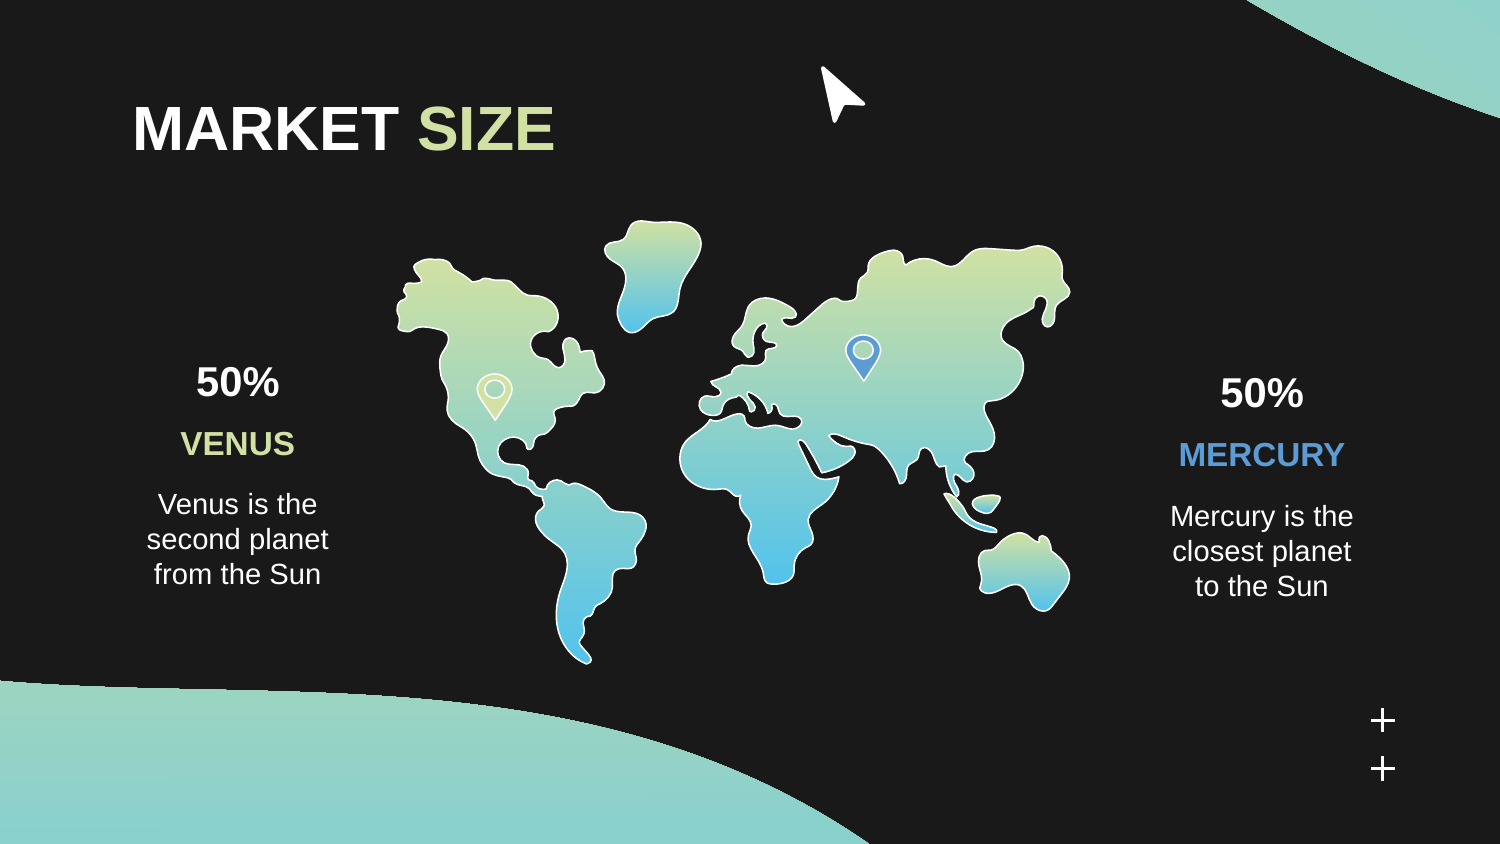

# MARKET SIZE

50%

50%

VENUS
MERCURY
Venus is the second planet from the Sun
Mercury is the closest planet to the Sun